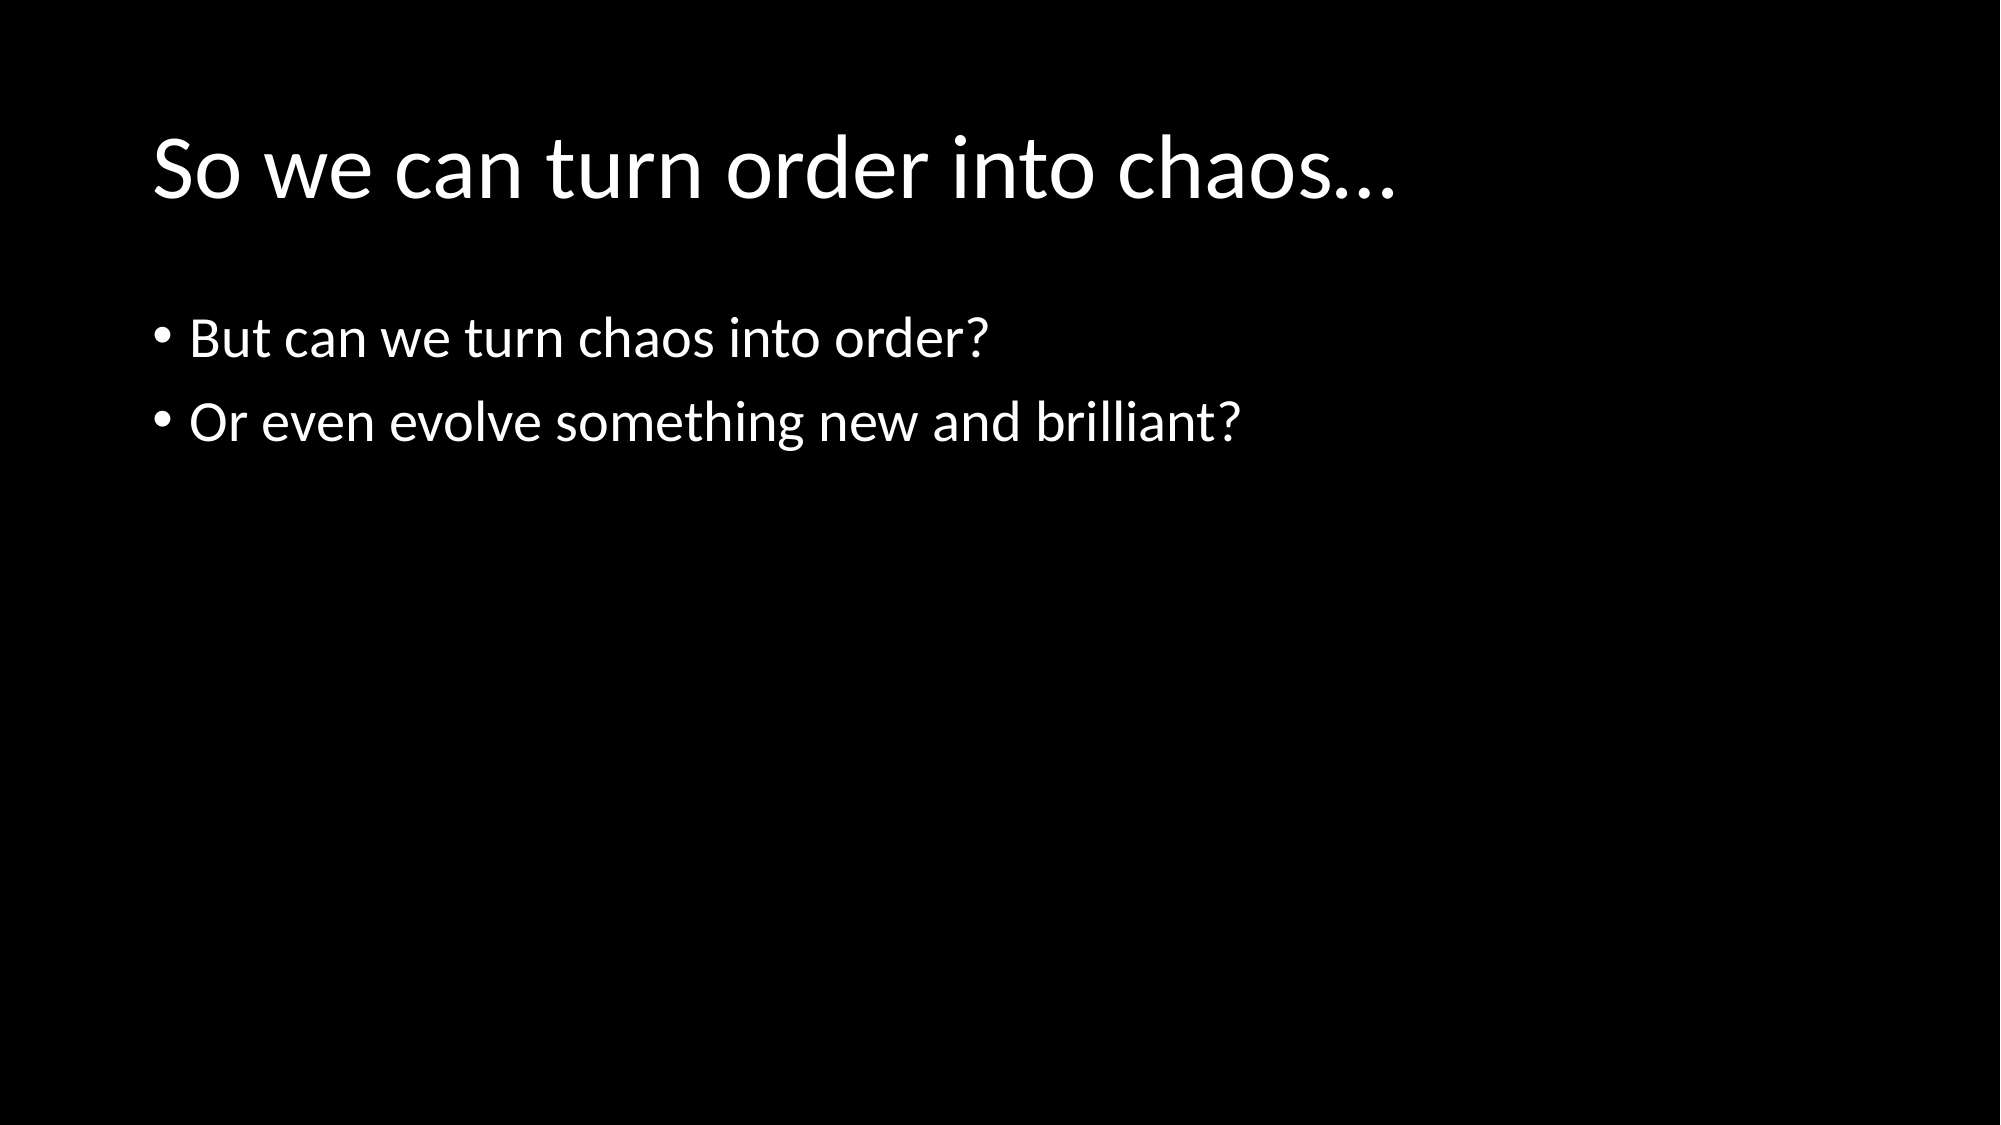

# So we can turn order into chaos…
But can we turn chaos into order?
Or even evolve something new and brilliant?